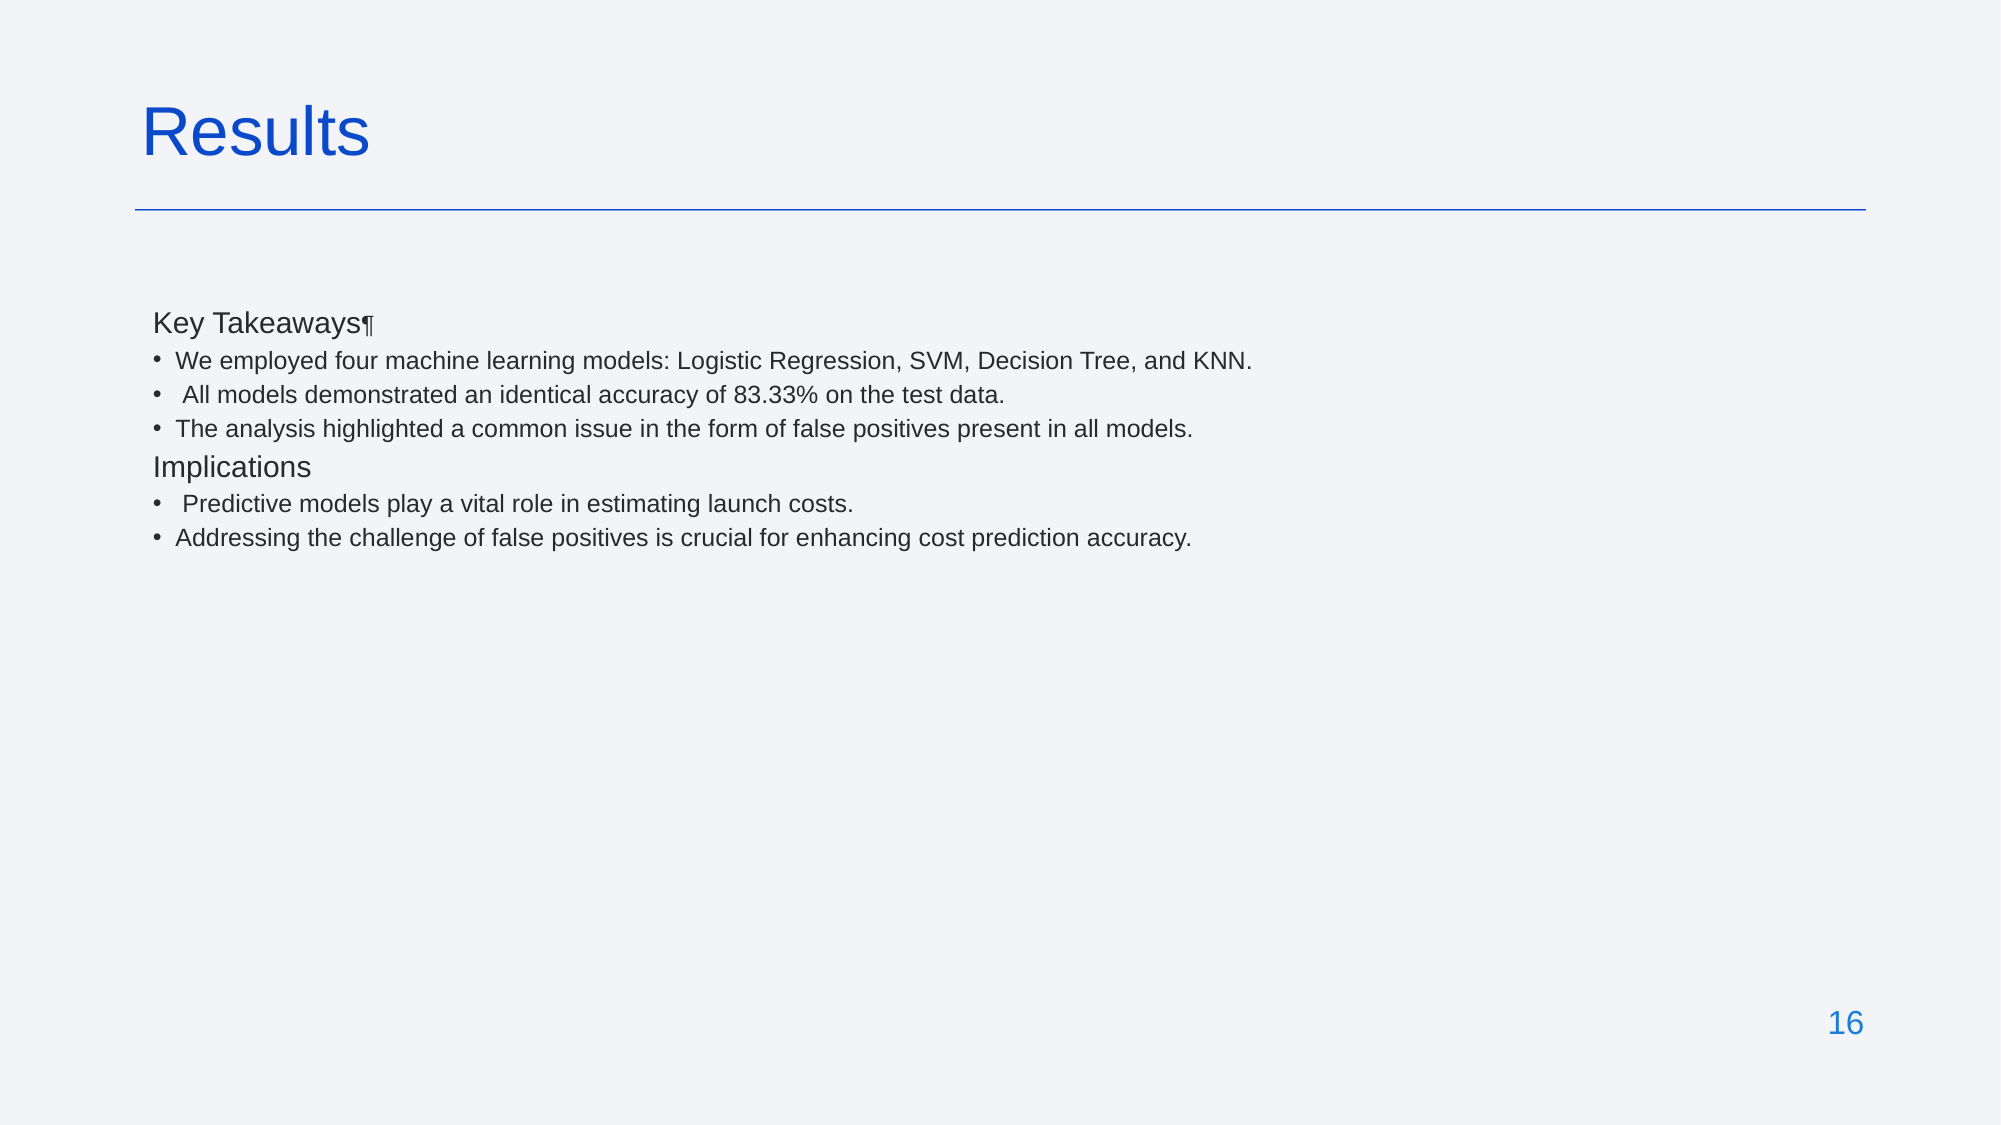

Results
Key Takeaways¶
We employed four machine learning models: Logistic Regression, SVM, Decision Tree, and KNN.
 All models demonstrated an identical accuracy of 83.33% on the test data.
The analysis highlighted a common issue in the form of false positives present in all models.
Implications
 Predictive models play a vital role in estimating launch costs.
Addressing the challenge of false positives is crucial for enhancing cost prediction accuracy.

16